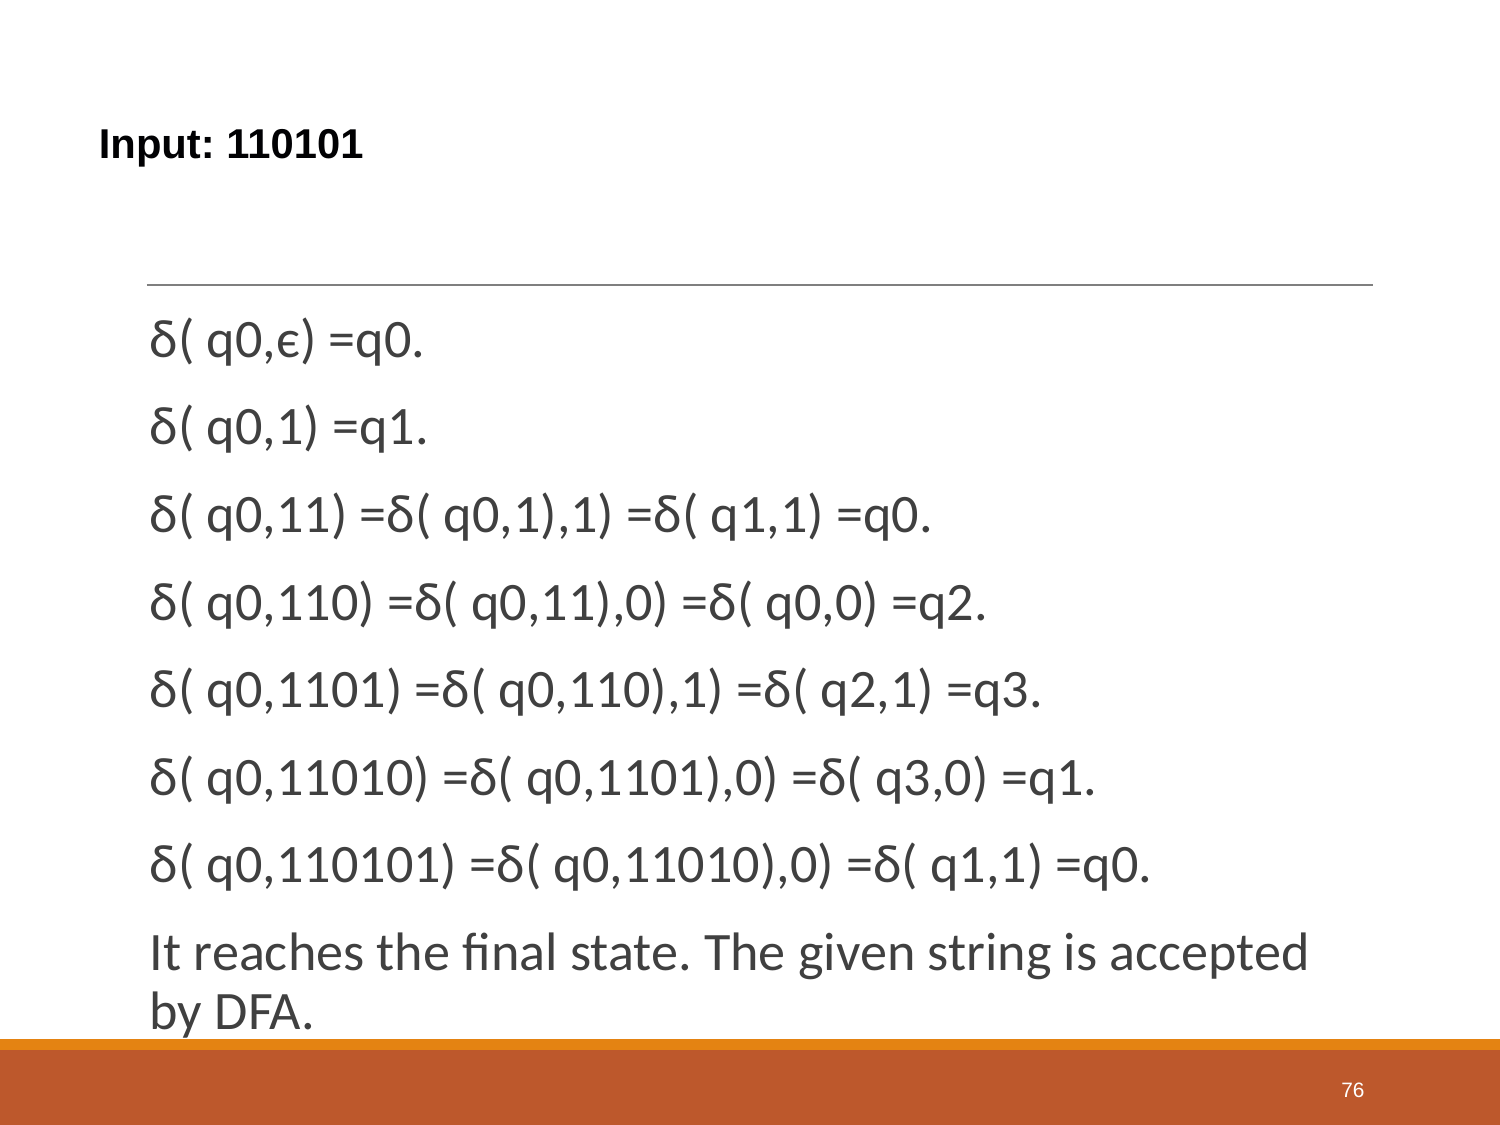

# Input: 110101
δ( q0,є) =q0.
δ( q0,1) =q1.
δ( q0,11) =δ( q0,1),1) =δ( q1,1) =q0.
δ( q0,110) =δ( q0,11),0) =δ( q0,0) =q2.
δ( q0,1101) =δ( q0,110),1) =δ( q2,1) =q3.
δ( q0,11010) =δ( q0,1101),0) =δ( q3,0) =q1.
δ( q0,110101) =δ( q0,11010),0) =δ( q1,1) =q0.
It reaches the final state. The given string is accepted by DFA.
76